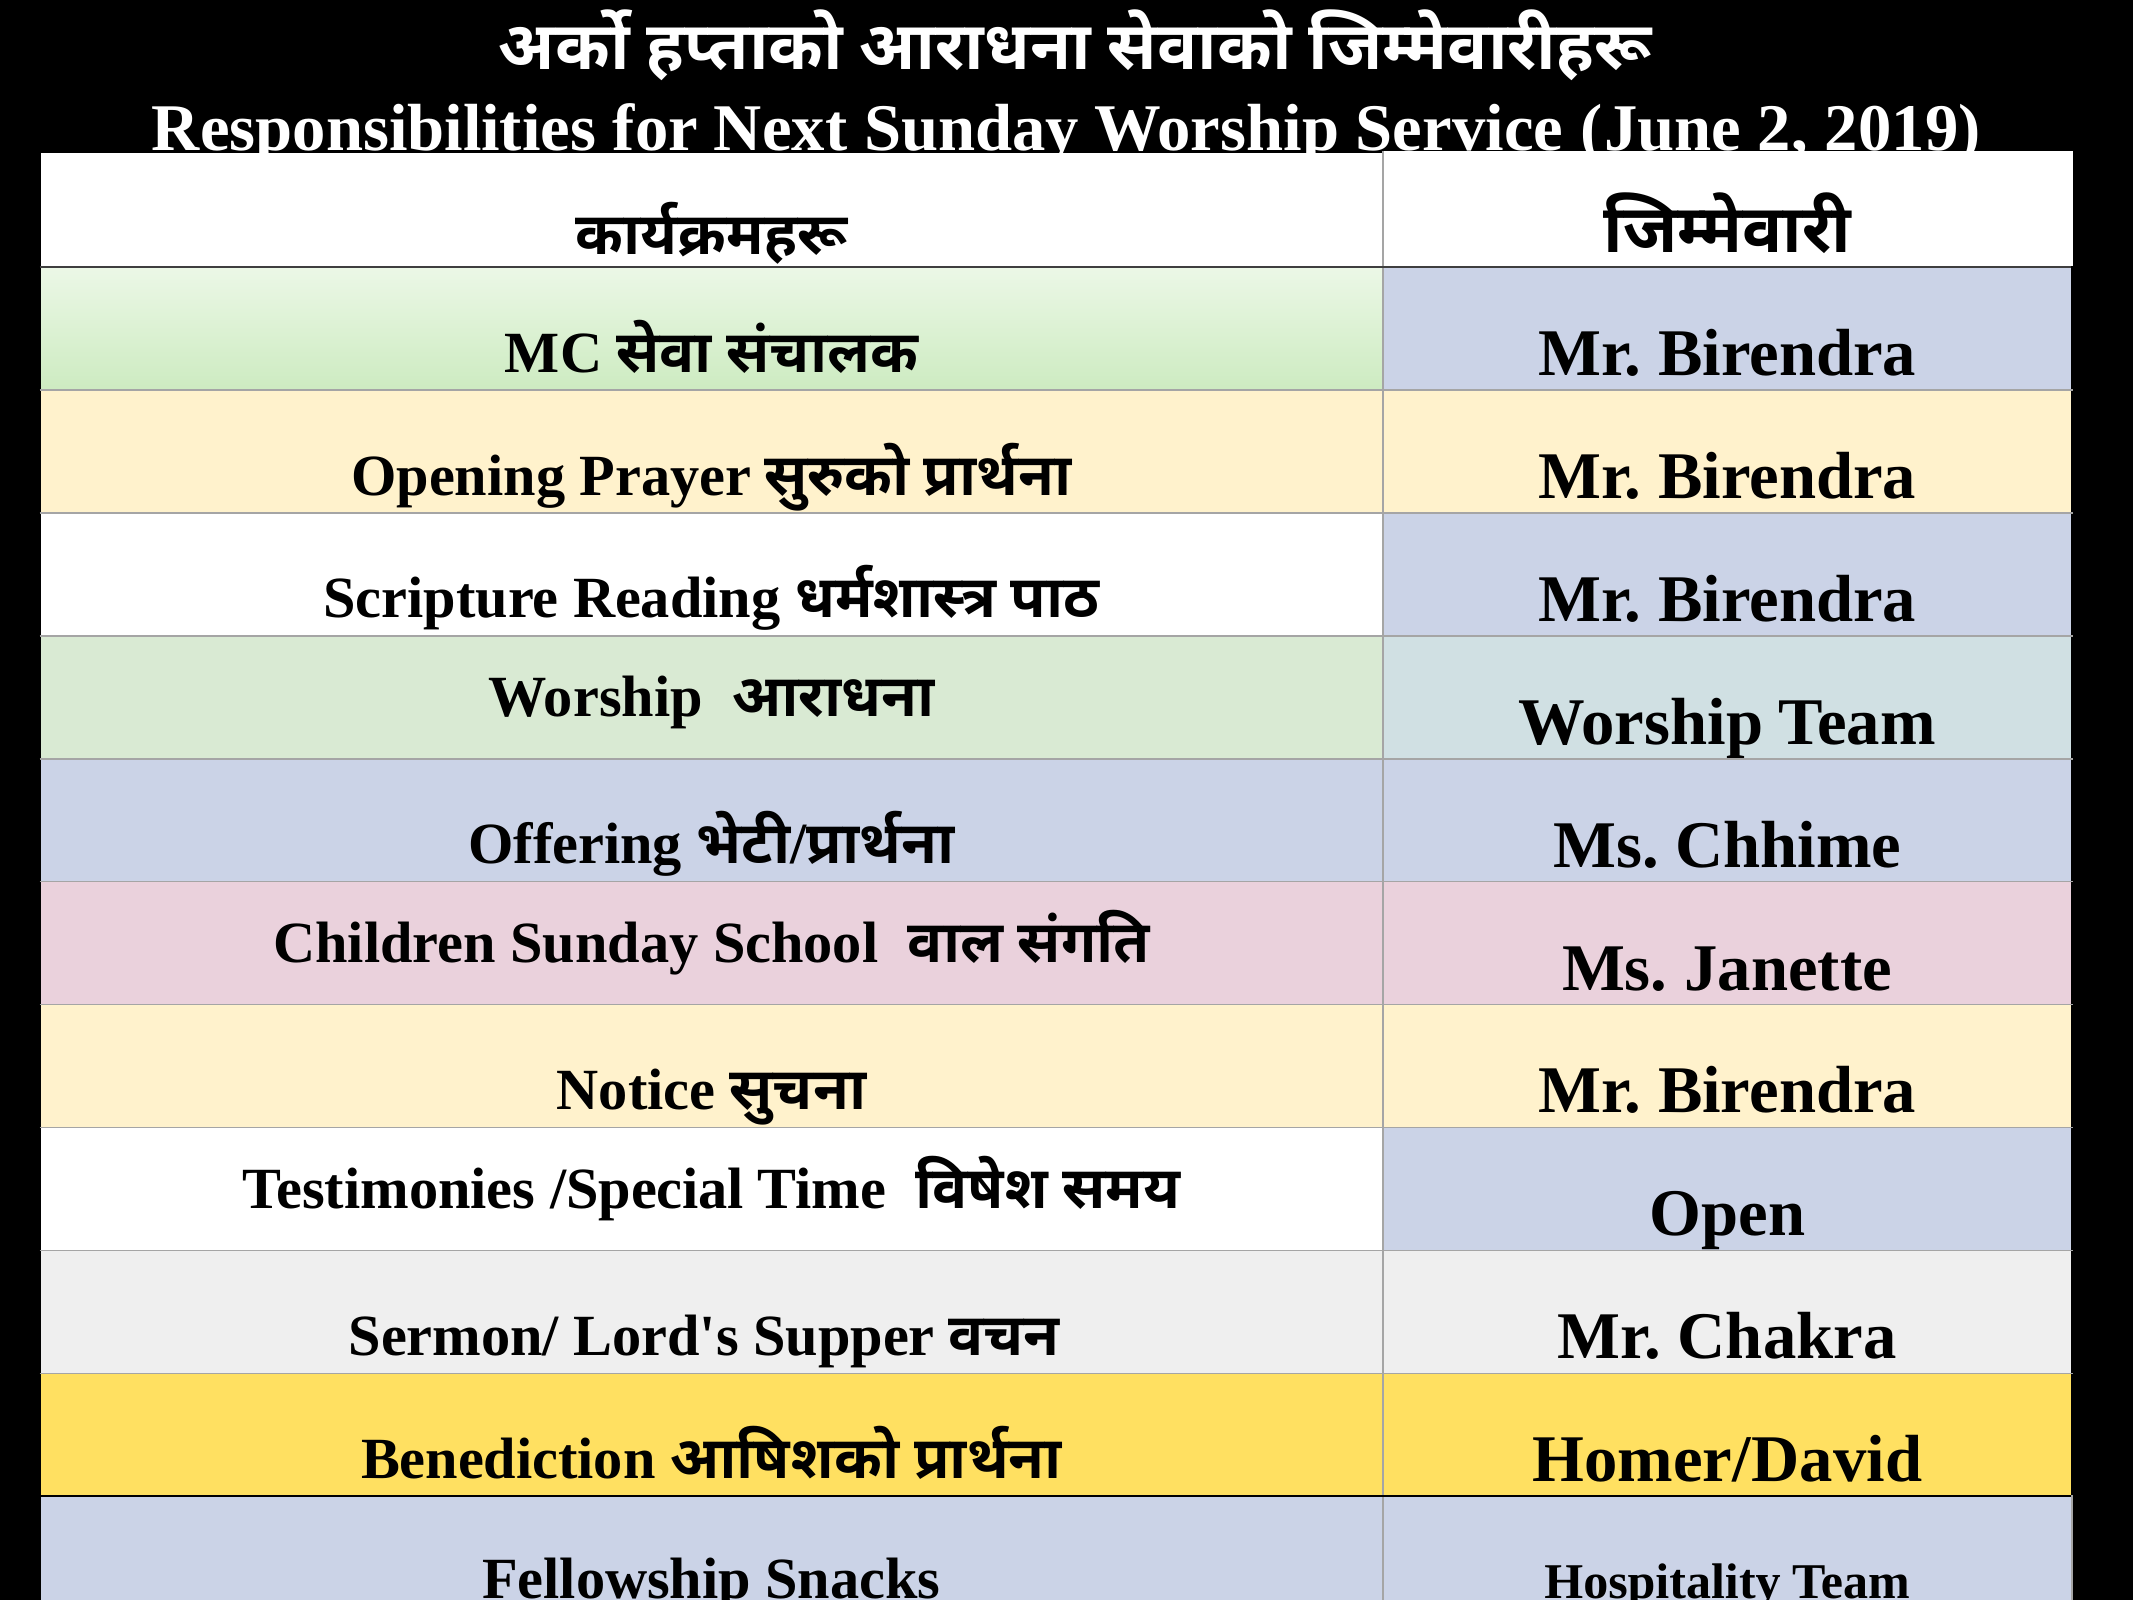

अर्को हप्ताको आराधना सेवाको जिम्मेवारीहरू
Responsibilities for Next Sunday Worship Service (June 2, 2019)
| कार्यक्रमहरू | जिम्मेवारी |
| --- | --- |
| MC सेवा संचालक | Mr. Birendra |
| Opening Prayer सुरुको प्रार्थना | Mr. Birendra |
| Scripture Reading धर्मशास्त्र पाठ | Mr. Birendra |
| Worship आराधना | Worship Team |
| Offering भेटी/प्रार्थना | Ms. Chhime |
| Children Sunday School वाल संगति | Ms. Janette |
| Notice सुचना | Mr. Birendra |
| Testimonies /Special Time विषेश समय | Open |
| Sermon/ Lord's Supper वचन | Mr. Chakra |
| Benediction आषिशको प्रार्थना | Homer/David |
| Fellowship Snacks | Hospitality Team |
| Computer/Projector / Mic etc | Tech Team |
| Restroom/Supplies/Cleaning/ Chair arrange | Logistic team |